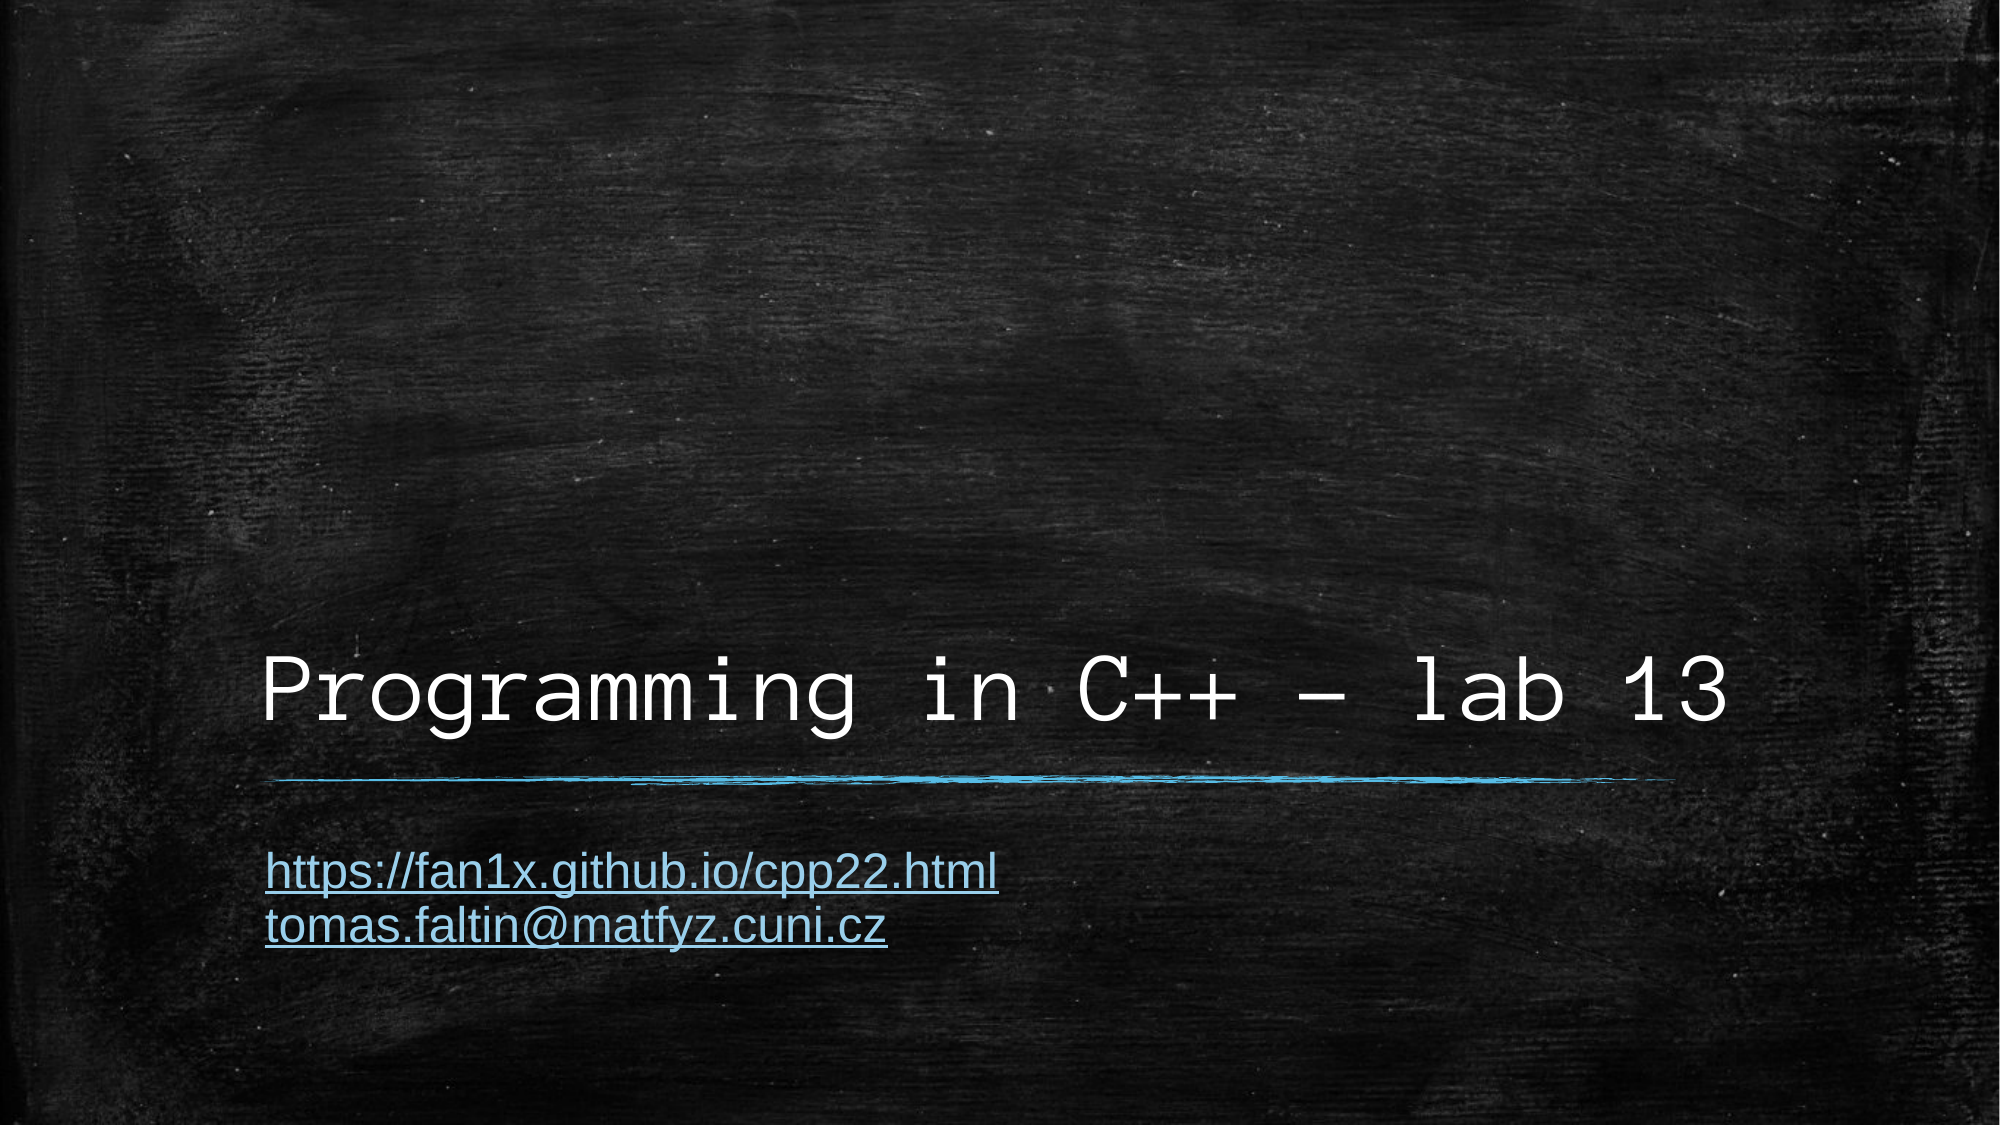

# Programming in C++ - lab 13
https://fan1x.github.io/cpp22.html
tomas.faltin@matfyz.cuni.cz